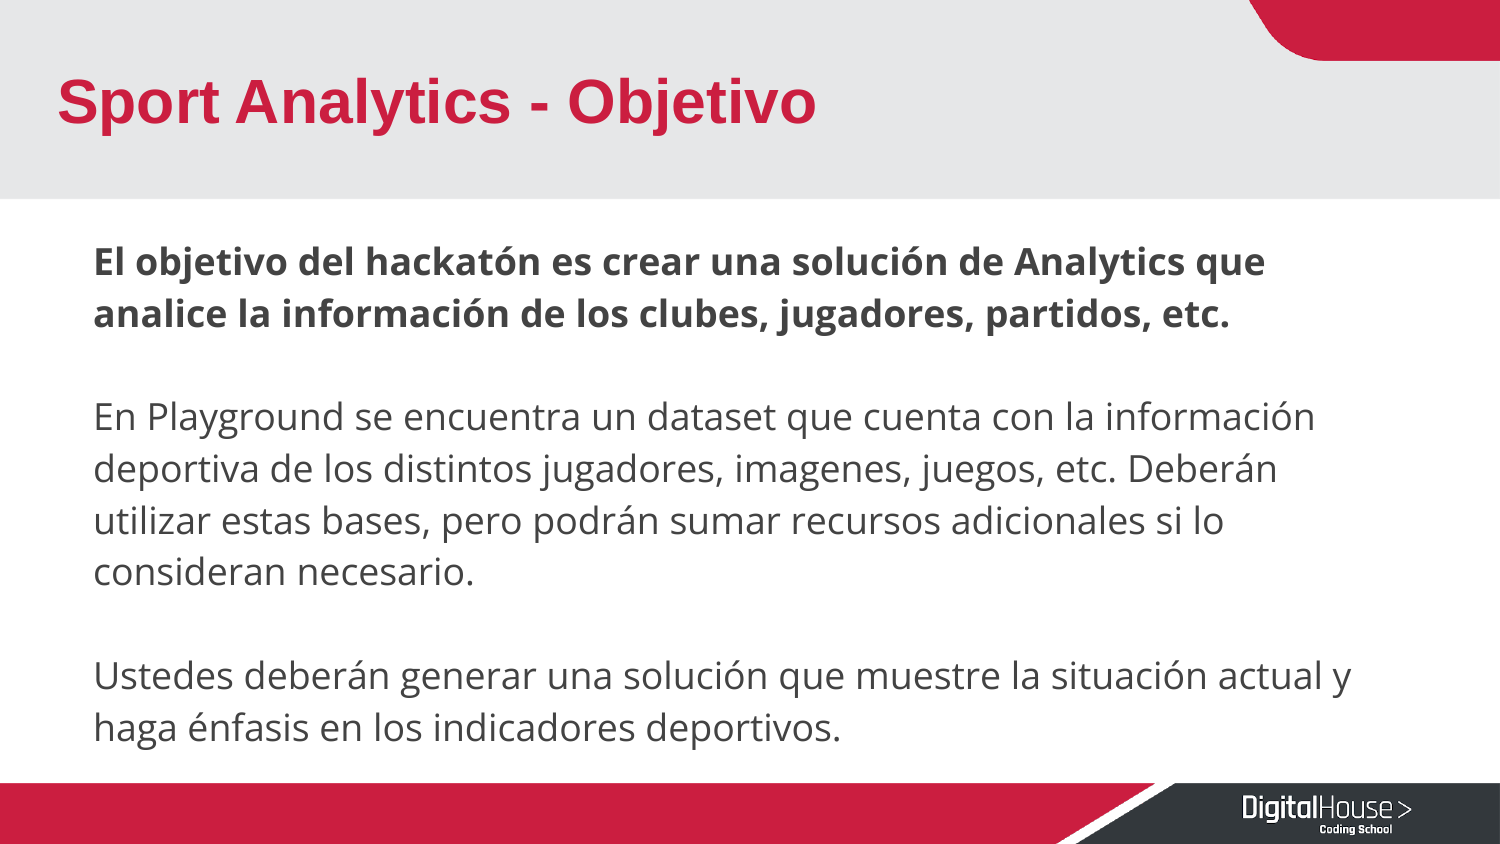

# Sport Analytics - Objetivo
El objetivo del hackatón es crear una solución de Analytics que analice la información de los clubes, jugadores, partidos, etc.

En Playground se encuentra un dataset que cuenta con la información deportiva de los distintos jugadores, imagenes, juegos, etc. Deberán utilizar estas bases, pero podrán sumar recursos adicionales si lo consideran necesario.

Ustedes deberán generar una solución que muestre la situación actual y haga énfasis en los indicadores deportivos.